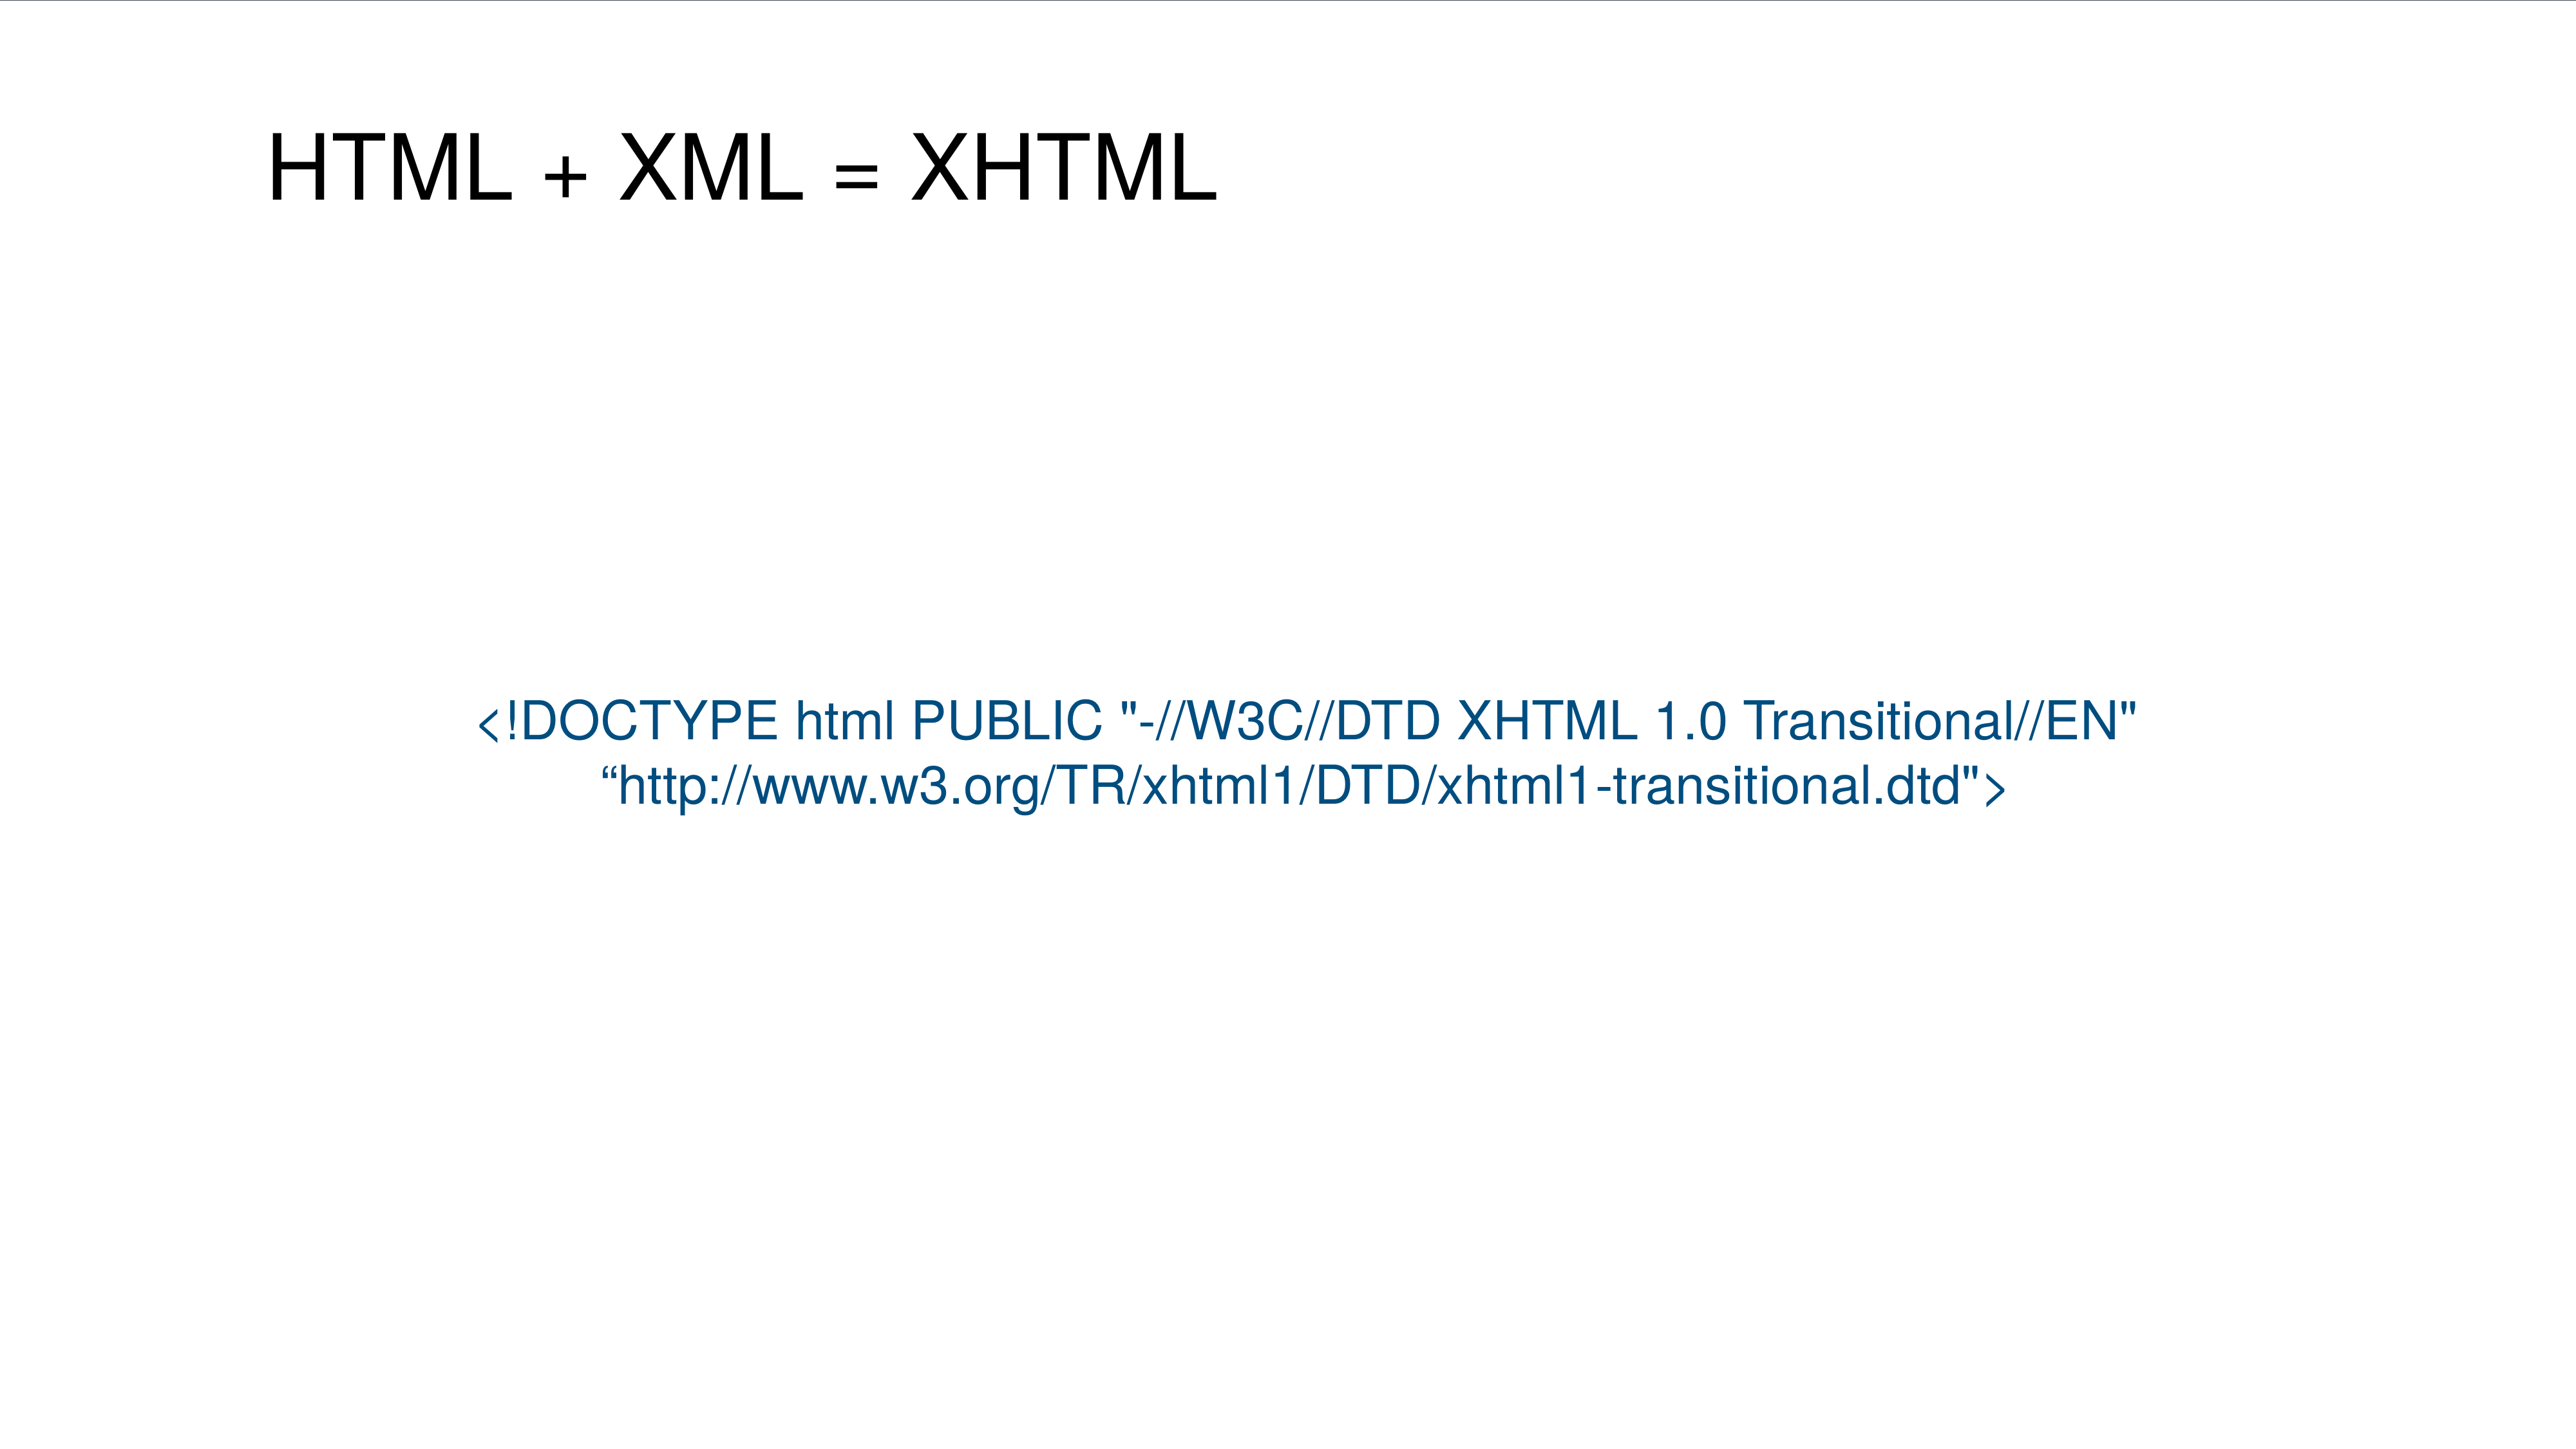

# HTML + XML = XHTML
<!DOCTYPE html PUBLIC "-//W3C//DTD XHTML 1.0 Transitional//EN" “http://www.w3.org/TR/xhtml1/DTD/xhtml1-transitional.dtd">